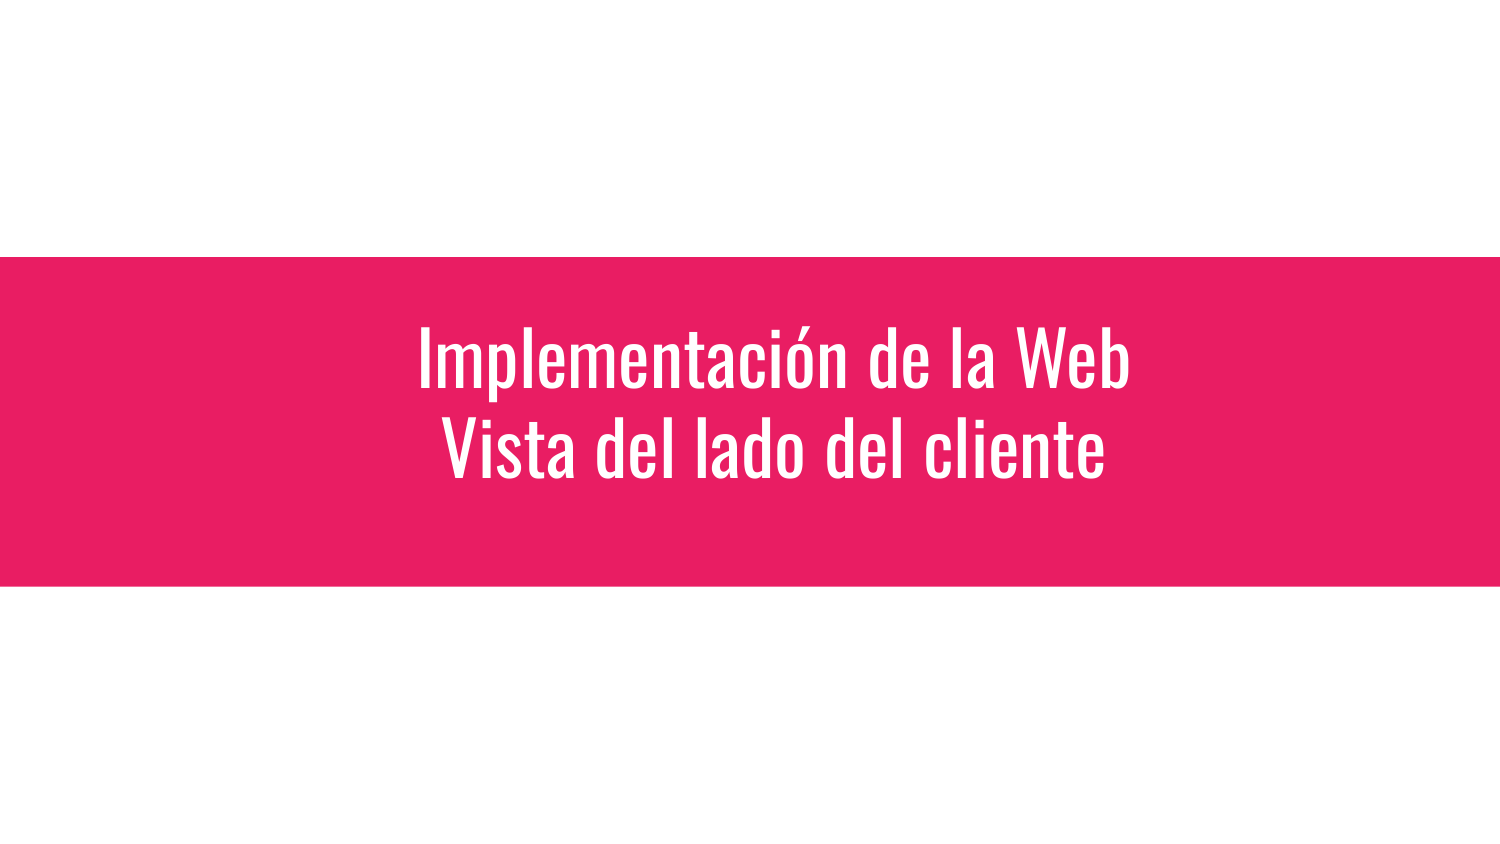

# Implementación de la Web
Vista del lado del cliente